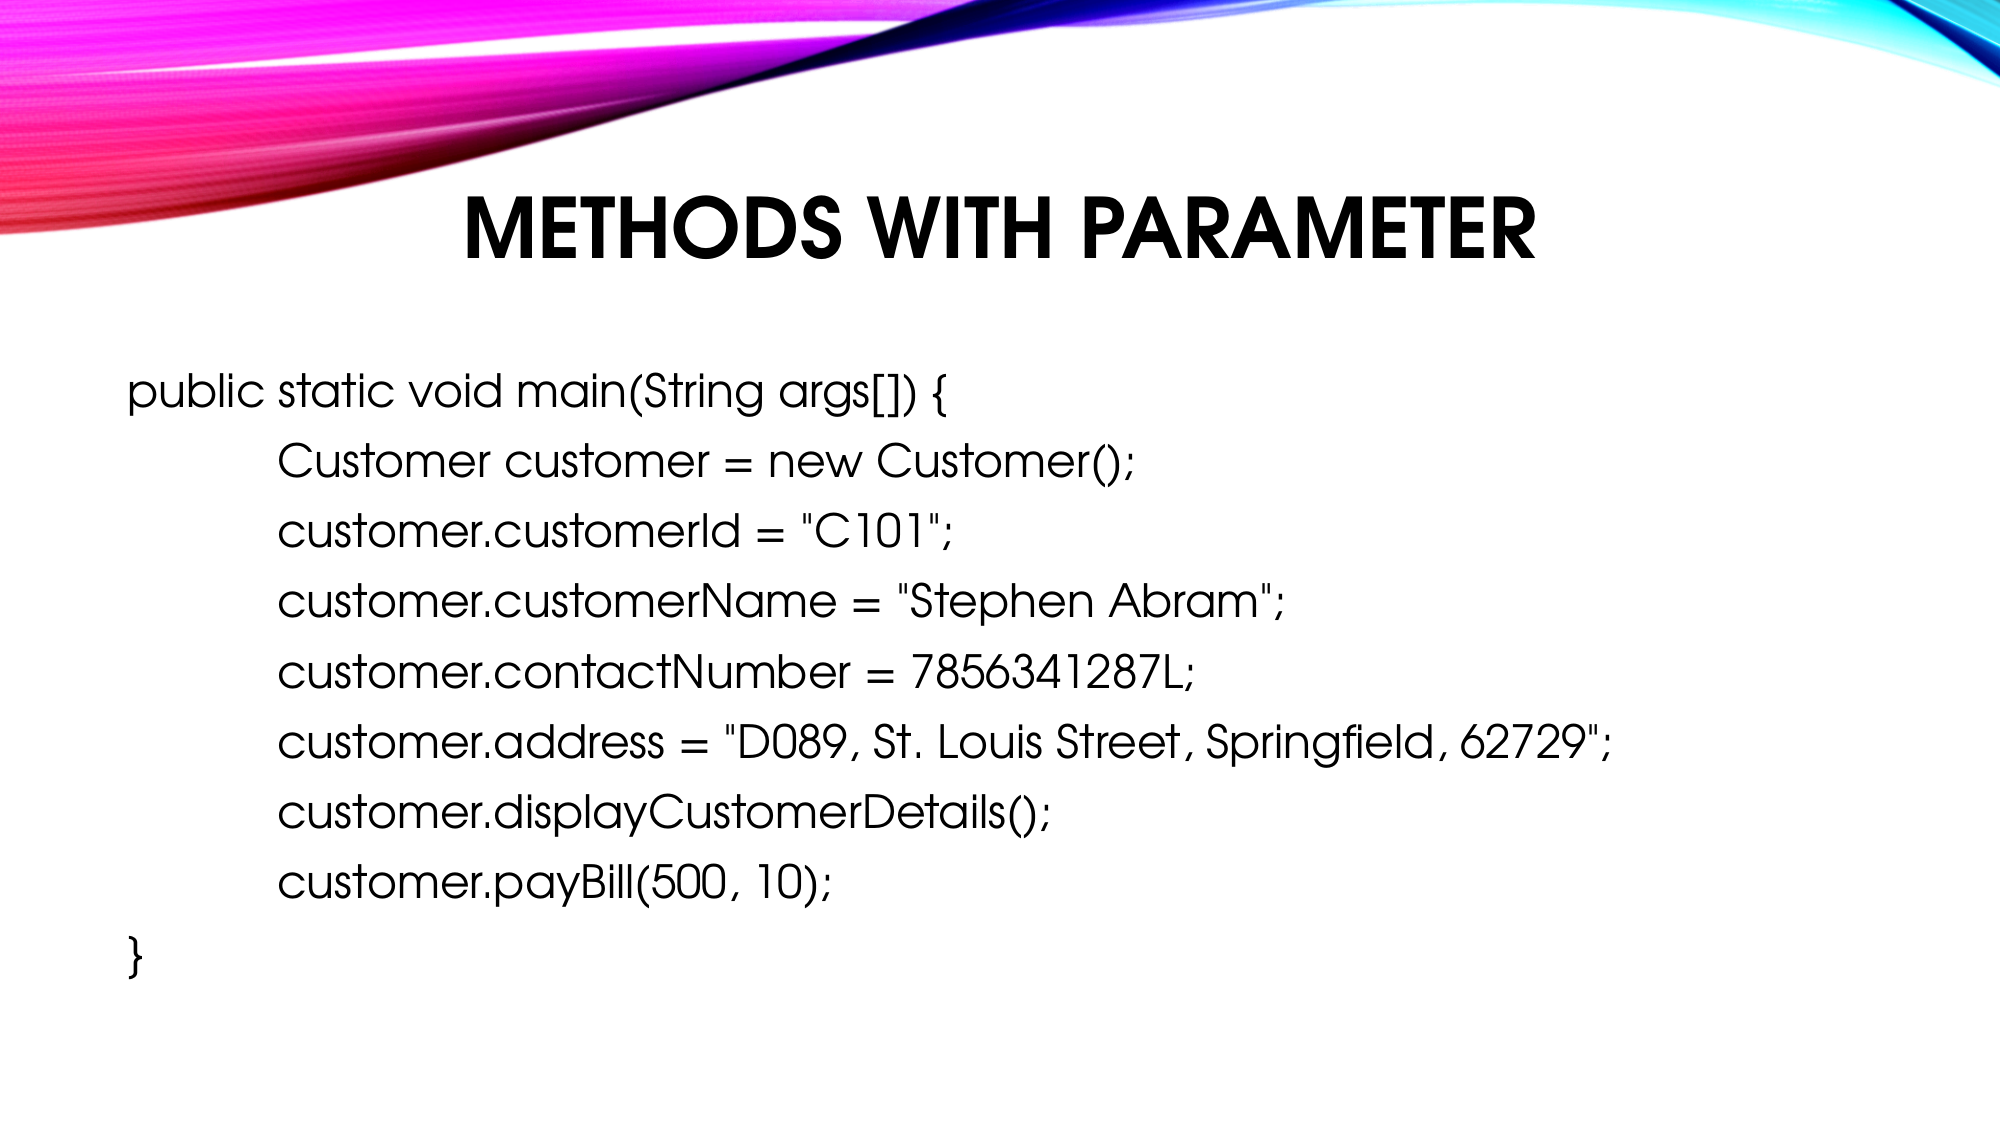

# METHODS WITH PARAMETER
public static void main(String args[]) {
	Customer customer = new Customer();
	customer.customerId = "C101";
	customer.customerName = "Stephen Abram";
	customer.contactNumber = 7856341287L;
	customer.address = "D089, St. Louis Street, Springfield, 62729";
	customer.displayCustomerDetails();
	customer.payBill(500, 10);
}